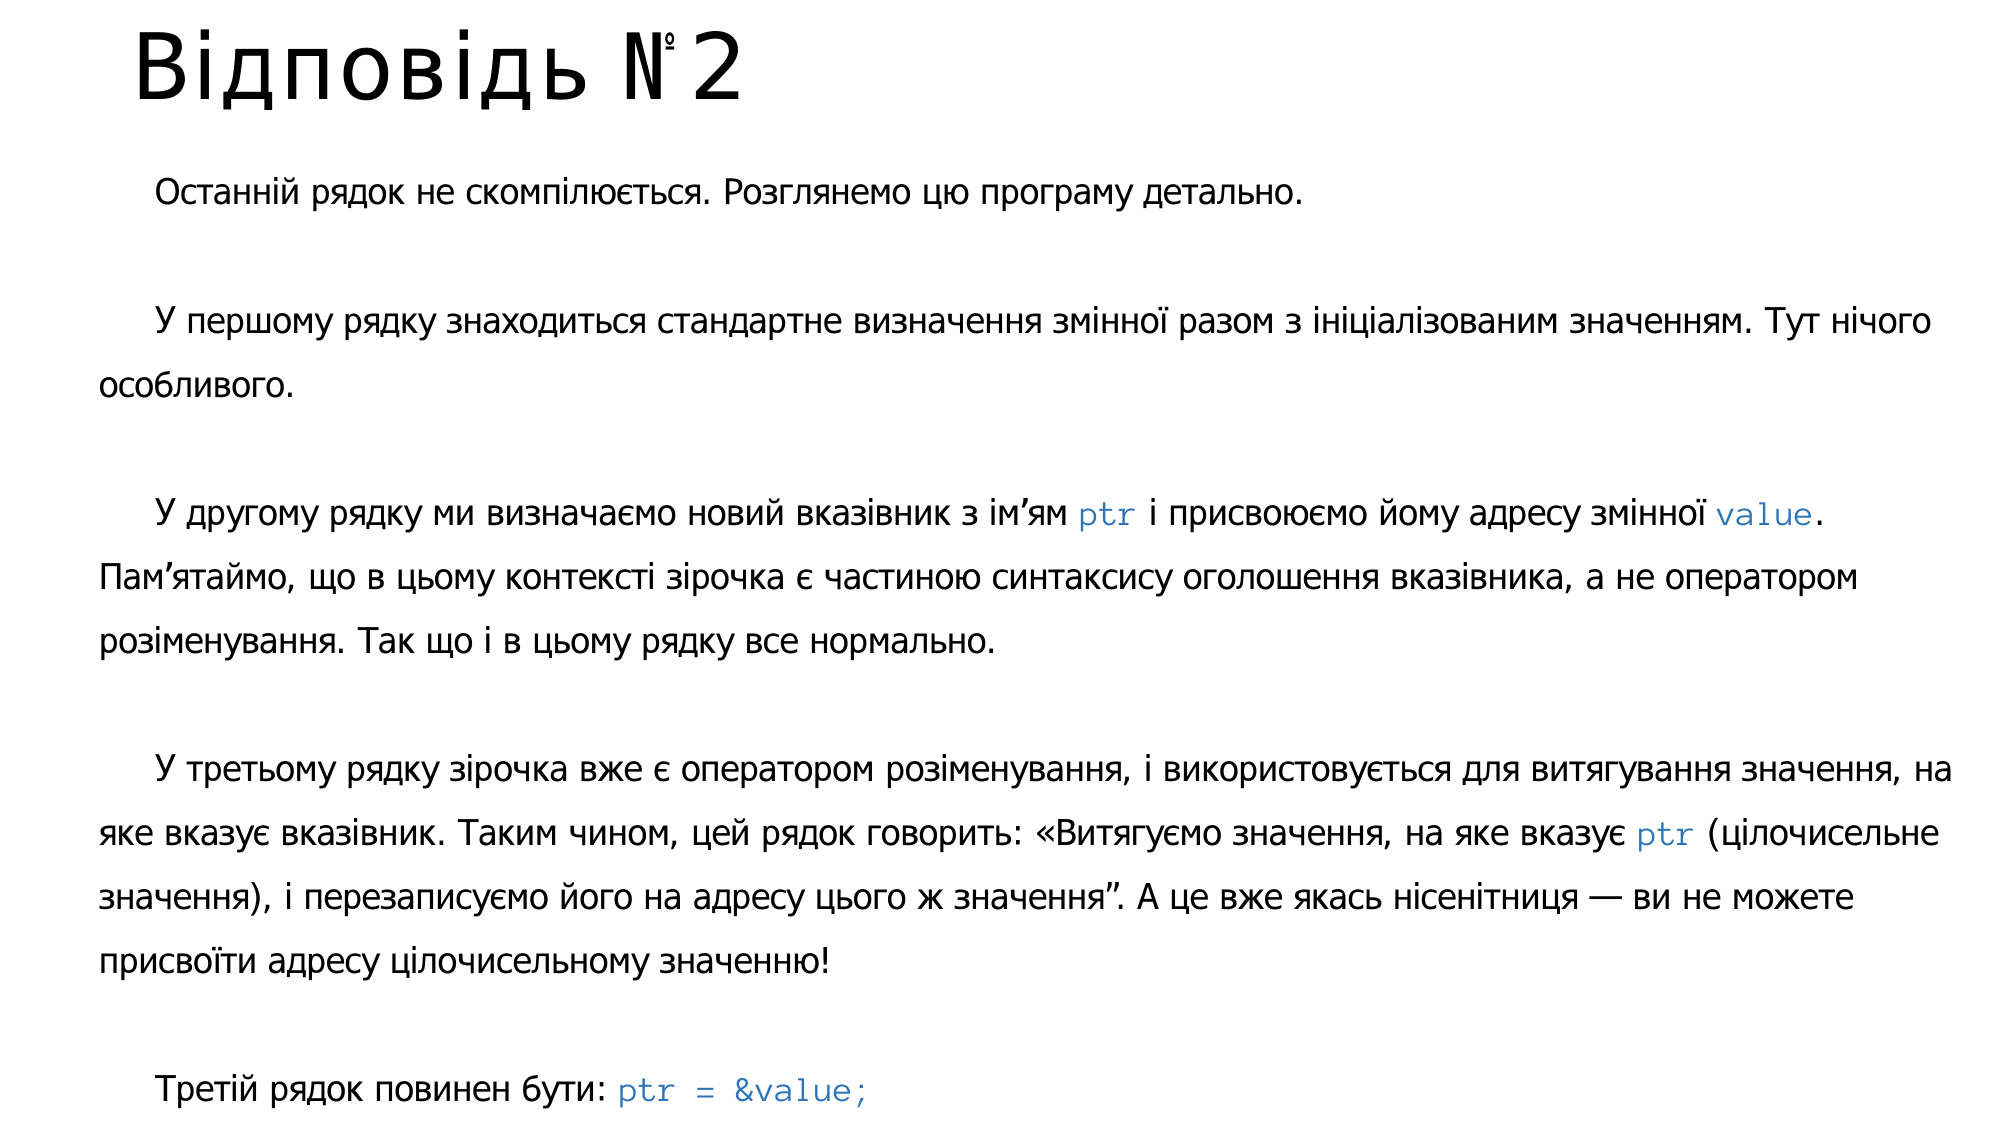

# Відповідь №2
Останній рядок не скомпілюється. Розглянемо цю програму детально.

У першому рядку знаходиться стандартне визначення змінної разом з ініціалізованим значенням. Тут нічого особливого.

У другому рядку ми визначаємо новий вказівник з ім’ям ptr і присвоюємо йому адресу змінної value. Пам’ятаймо, що в цьому контексті зірочка є частиною синтаксису оголошення вказівника, а не оператором розіменування. Так що і в цьому рядку все нормально.

У третьому рядку зірочка вже є оператором розіменування, і використовується для витягування значення, на яке вказує вказівник. Таким чином, цей рядок говорить: «Витягуємо значення, на яке вказує ptr (цілочисельне значення), і перезаписуємо його на адресу цього ж значення”. А це вже якась нісенітниця — ви не можете присвоїти адресу цілочисельному значенню!

Третій рядок повинен бути: ptr = &value;